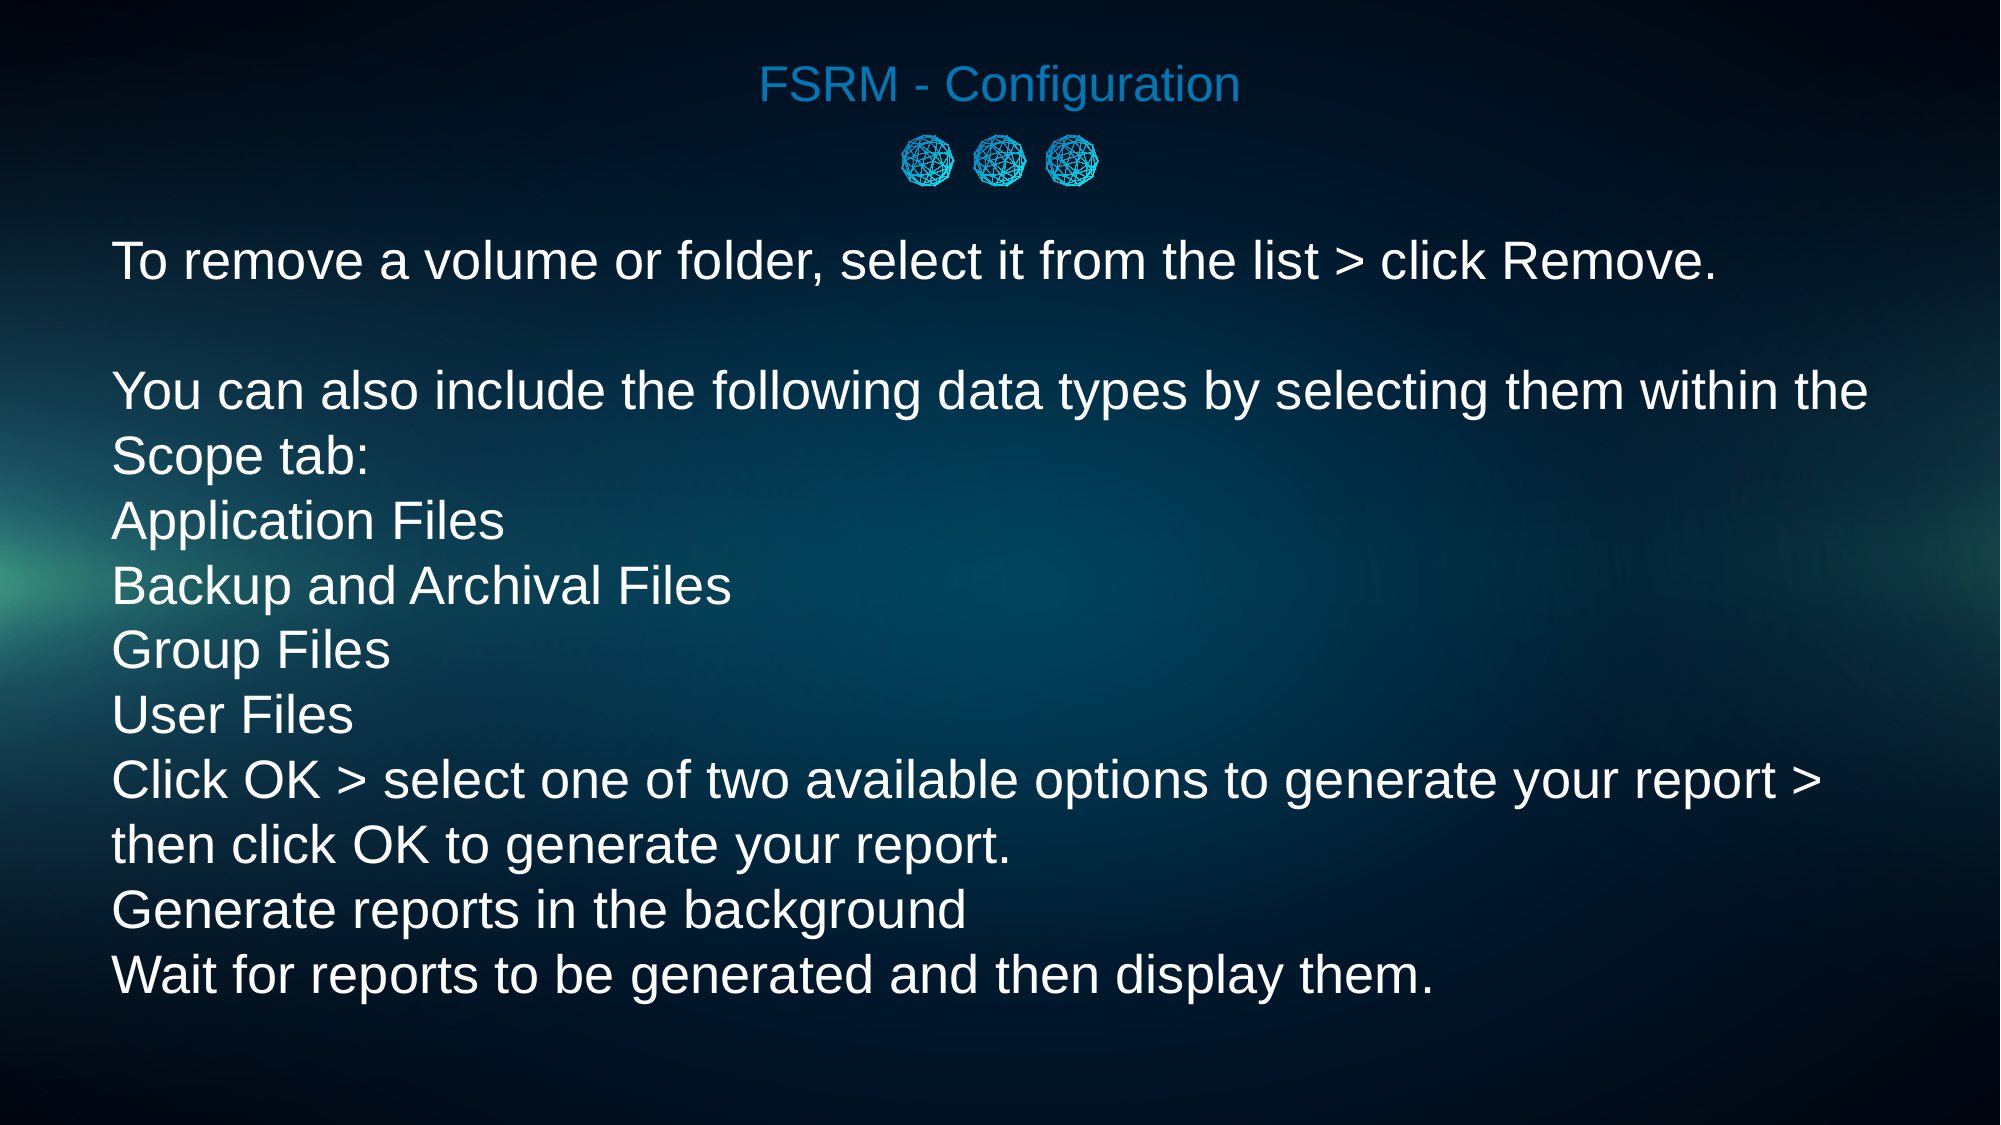

FSRM - Configuration

To remove a volume or folder, select it from the list > click Remove.

You can also include the following data types by selecting them within the Scope tab:
Application Files
Backup and Archival Files
Group Files
User Files
Click OK > select one of two available options to generate your report > then click OK to generate your report.
Generate reports in the background
Wait for reports to be generated and then display them.